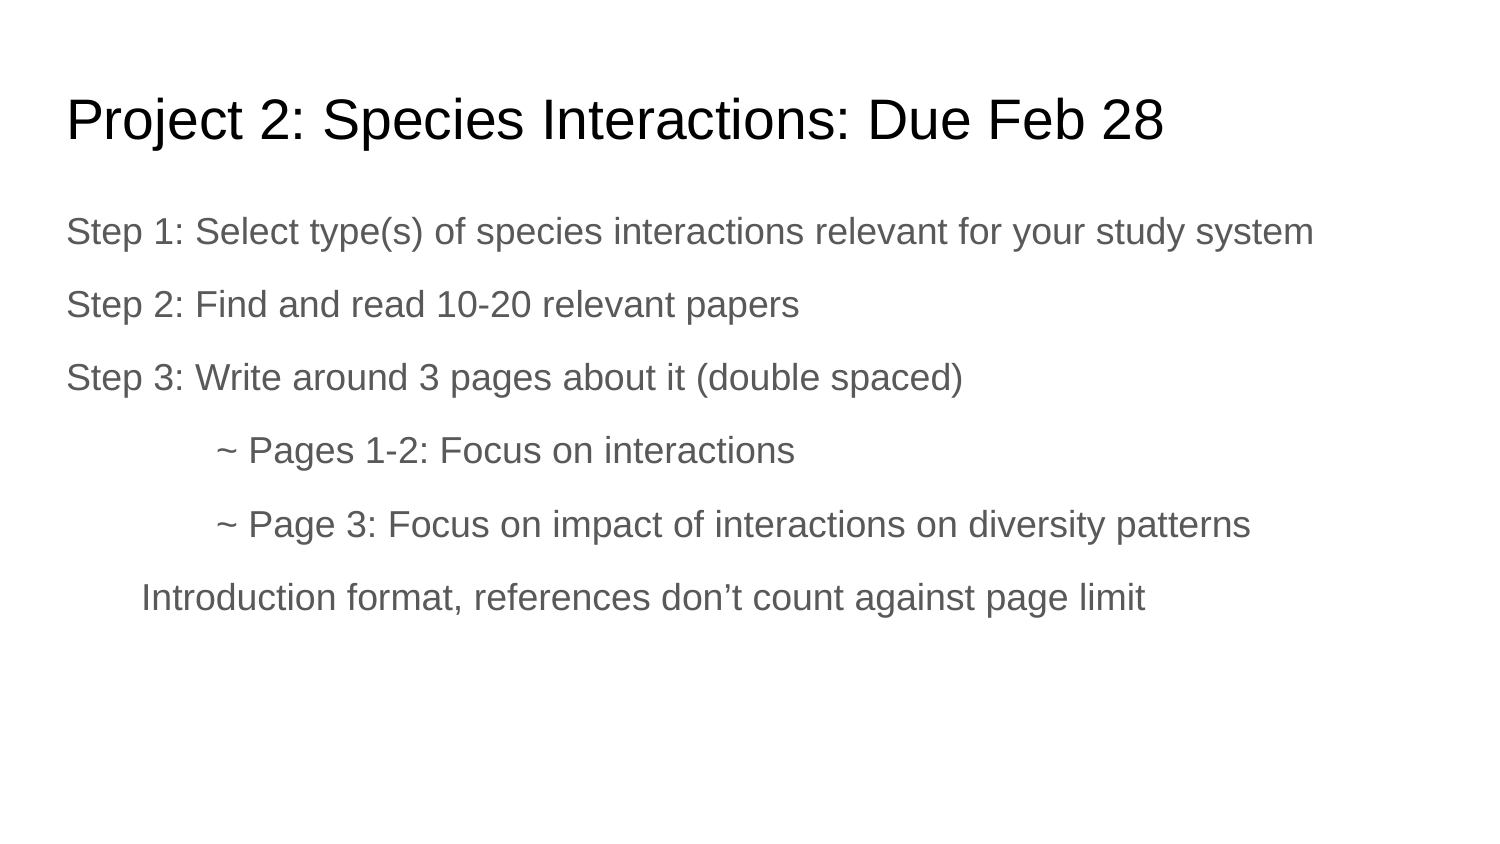

# Project 2: Species Interactions: Due Feb 28
Step 1: Select type(s) of species interactions relevant for your study system
Step 2: Find and read 10-20 relevant papers
Step 3: Write around 3 pages about it (double spaced)
	~ Pages 1-2: Focus on interactions
	~ Page 3: Focus on impact of interactions on diversity patterns
Introduction format, references don’t count against page limit